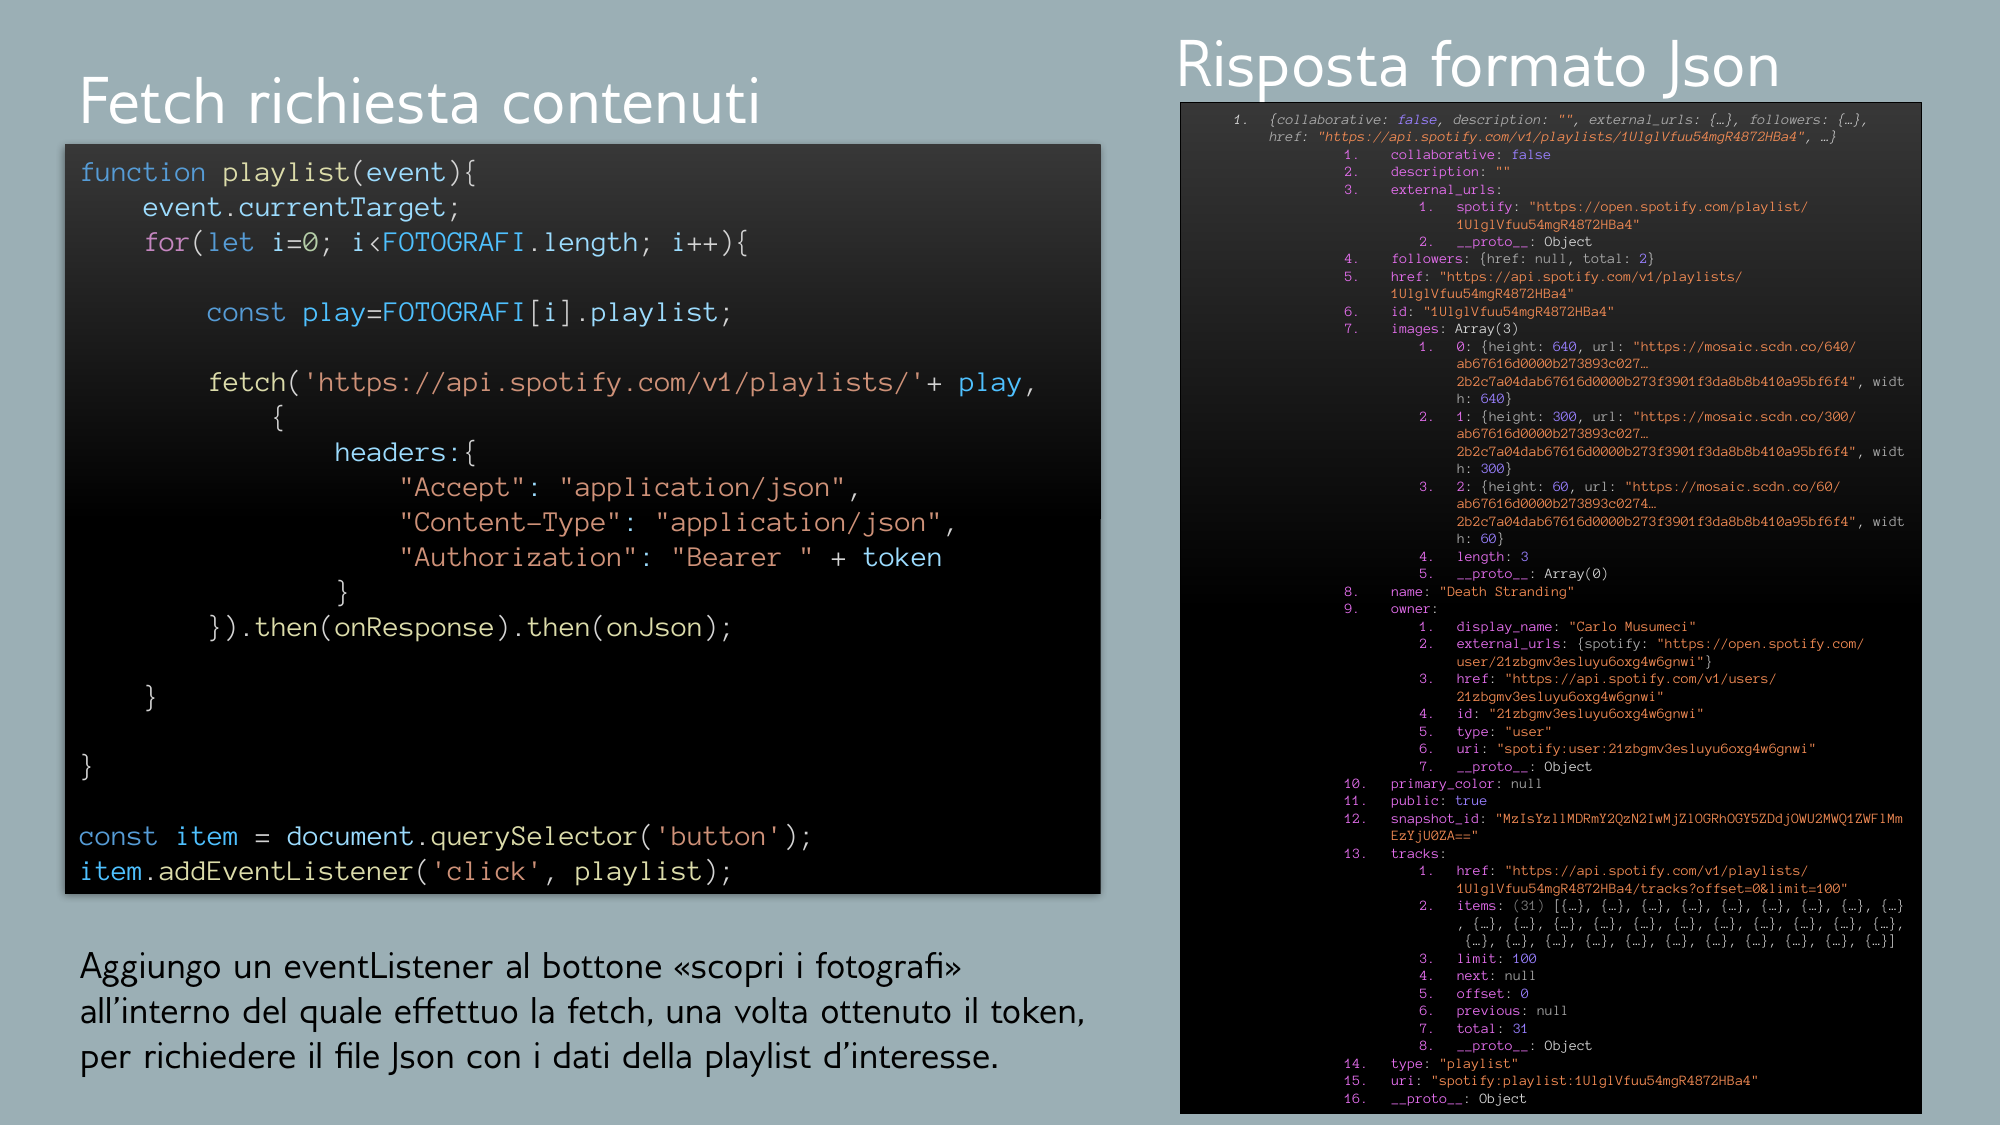

Risposta formato Json
Fetch richiesta contenuti
{collaborative: false, description: "", external_urls: {…}, followers: {…}, href: "https://api.spotify.com/v1/playlists/1UlglVfuu54mgR4872HBa4", …}
collaborative: false
description: ""
external_urls:
spotify: "https://open.spotify.com/playlist/1UlglVfuu54mgR4872HBa4"
__proto__: Object
followers: {href: null, total: 2}
href: "https://api.spotify.com/v1/playlists/1UlglVfuu54mgR4872HBa4"
id: "1UlglVfuu54mgR4872HBa4"
images: Array(3)
0: {height: 640, url: "https://mosaic.scdn.co/640/ab67616d0000b273893c027…2b2c7a04dab67616d0000b273f3901f3da8b8b410a95bf6f4", width: 640}
1: {height: 300, url: "https://mosaic.scdn.co/300/ab67616d0000b273893c027…2b2c7a04dab67616d0000b273f3901f3da8b8b410a95bf6f4", width: 300}
2: {height: 60, url: "https://mosaic.scdn.co/60/ab67616d0000b273893c0274…2b2c7a04dab67616d0000b273f3901f3da8b8b410a95bf6f4", width: 60}
length: 3
__proto__: Array(0)
name: "Death Stranding"
owner:
display_name: "Carlo Musumeci"
external_urls: {spotify: "https://open.spotify.com/user/21zbgmv3esluyu6oxg4w6gnwi"}
href: "https://api.spotify.com/v1/users/21zbgmv3esluyu6oxg4w6gnwi"
id: "21zbgmv3esluyu6oxg4w6gnwi"
type: "user"
uri: "spotify:user:21zbgmv3esluyu6oxg4w6gnwi"
__proto__: Object
primary_color: null
public: true
snapshot_id: "MzIsYzllMDRmY2QzN2IwMjZlOGRhOGY5ZDdjOWU2MWQ1ZWFlMmEzYjU0ZA=="
tracks:
href: "https://api.spotify.com/v1/playlists/1UlglVfuu54mgR4872HBa4/tracks?offset=0&limit=100"
items: (31) [{…}, {…}, {…}, {…}, {…}, {…}, {…}, {…}, {…}, {…}, {…}, {…}, {…}, {…}, {…}, {…}, {…}, {…}, {…}, {…}, {…}, {…}, {…}, {…}, {…}, {…}, {…}, {…}, {…}, {…}, {…}]
limit: 100
next: null
offset: 0
previous: null
total: 31
__proto__: Object
type: "playlist"
uri: "spotify:playlist:1UlglVfuu54mgR4872HBa4"
__proto__: Object
function playlist(event){
    event.currentTarget;
    for(let i=0; i<FOTOGRAFI.length; i++){
        const play=FOTOGRAFI[i].playlist;
        fetch('https://api.spotify.com/v1/playlists/'+ play,
            {
                headers:{
                    "Accept": "application/json",
                    "Content-Type": "application/json",
                    "Authorization": "Bearer " + token
                }
        }).then(onResponse).then(onJson);
    }

}
const item = document.querySelector('button');
item.addEventListener('click', playlist);
Aggiungo un eventListener al bottone «scopri i fotografi» all’interno del quale effettuo la fetch, una volta ottenuto il token, per richiedere il file Json con i dati della playlist d’interesse.